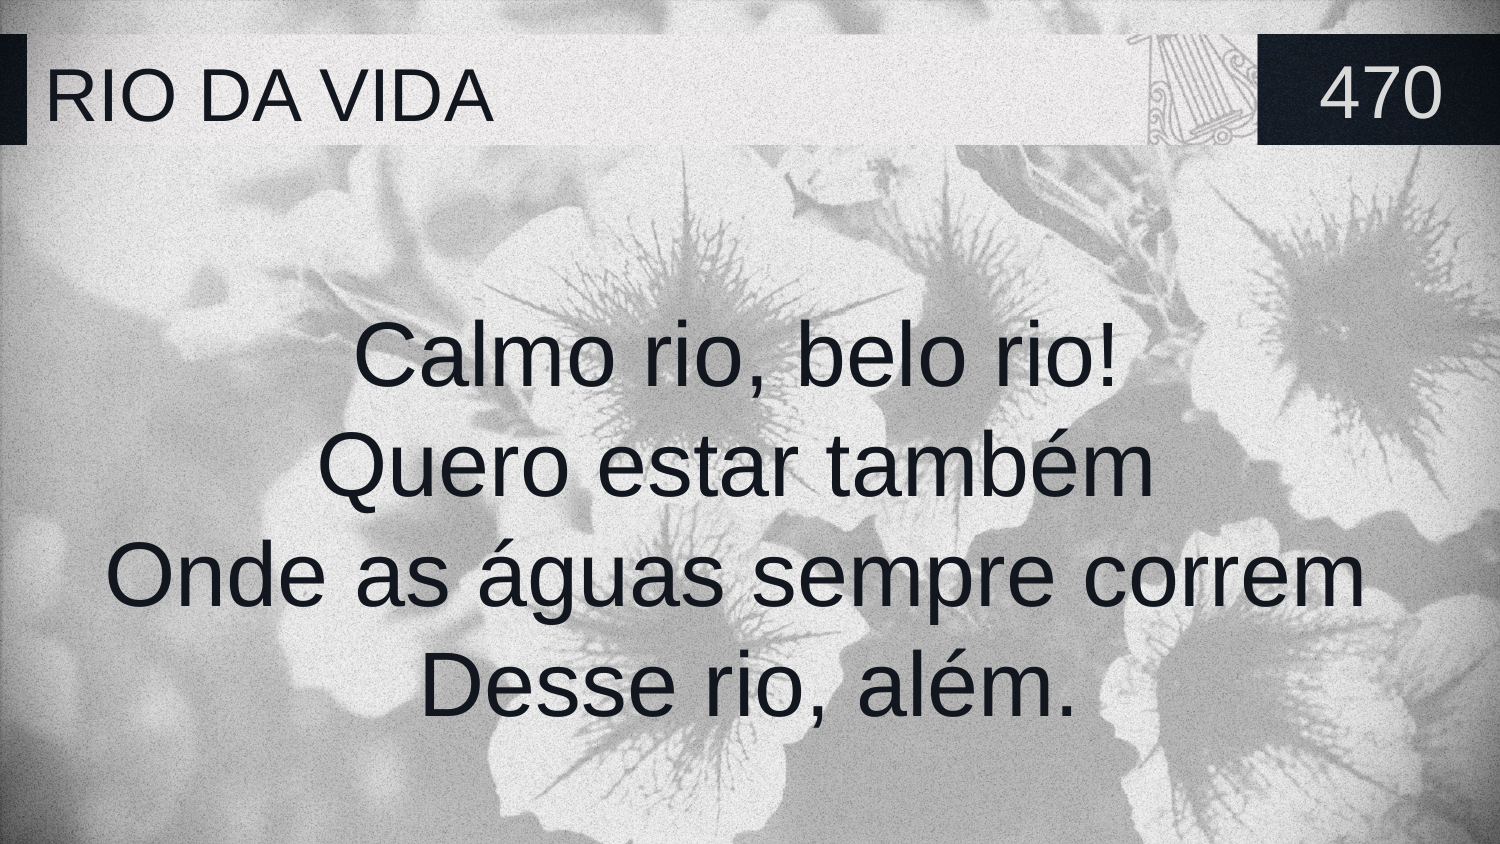

# RIO DA VIDA
470
Calmo rio, belo rio!
Quero estar também
Onde as águas sempre correm
Desse rio, além.